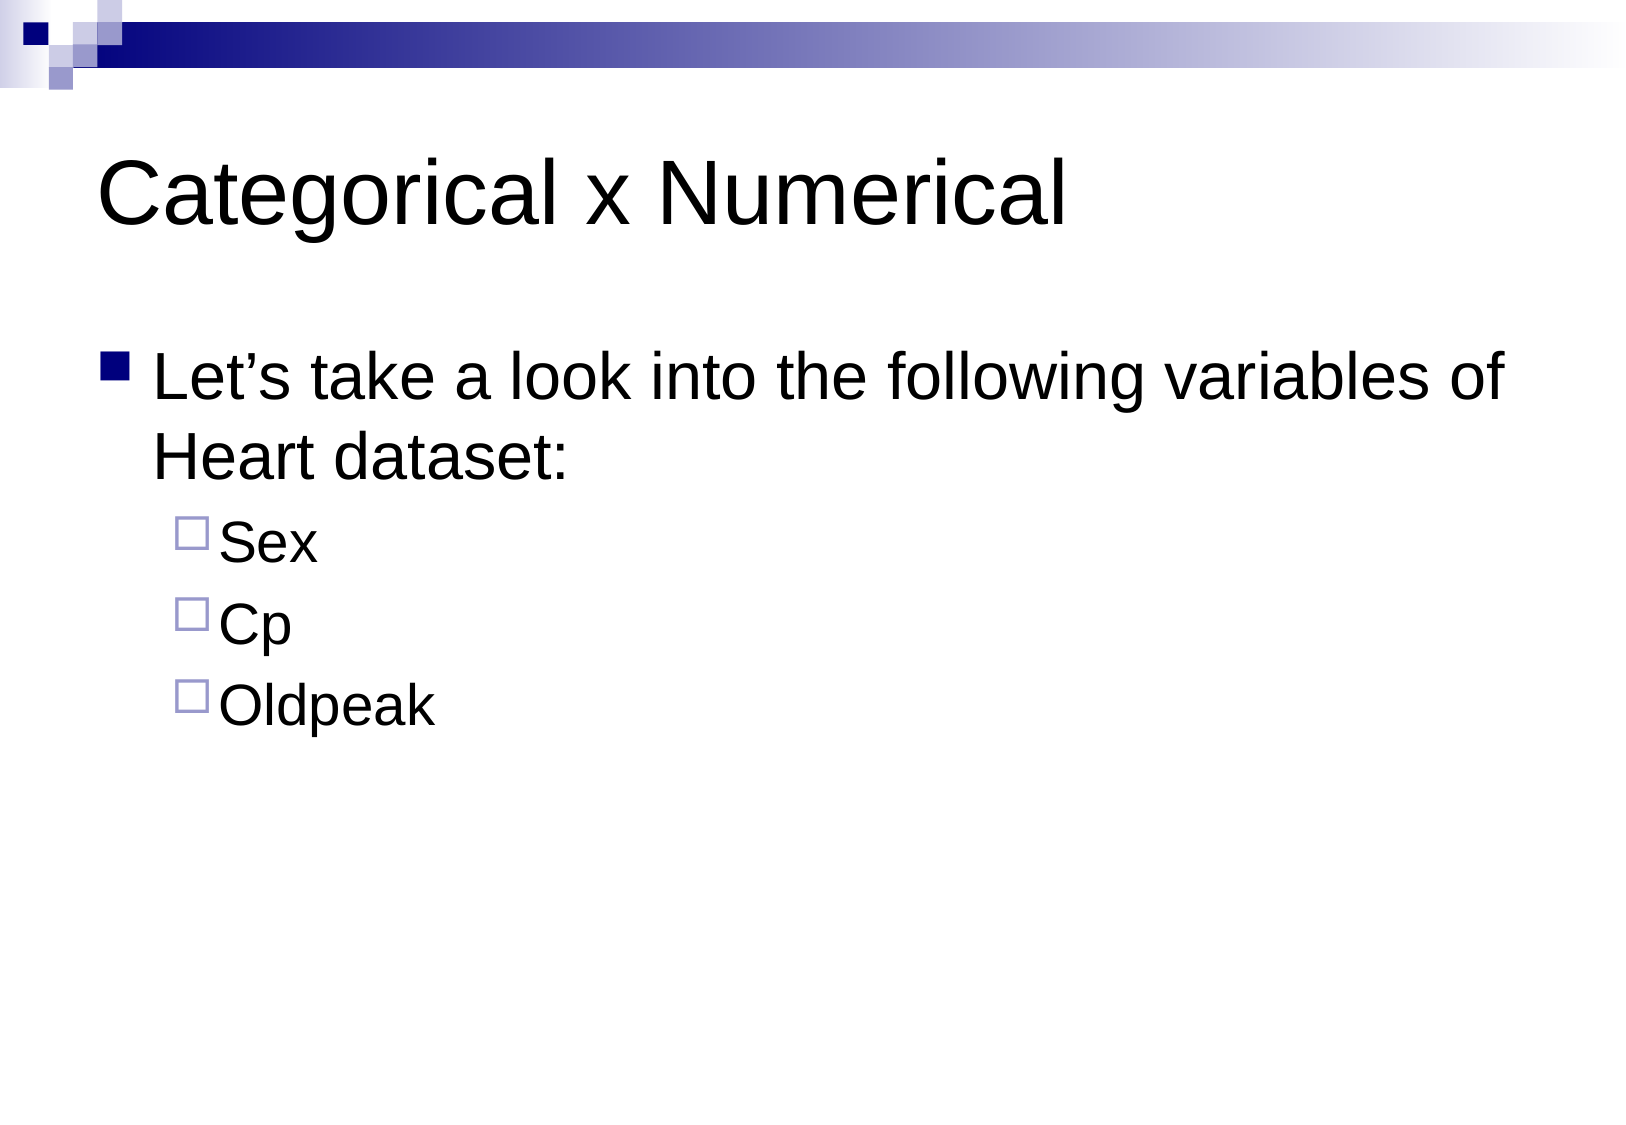

# Categorical x Numerical
Let’s take a look into the following variables of Heart dataset:
Sex
Cp
Oldpeak